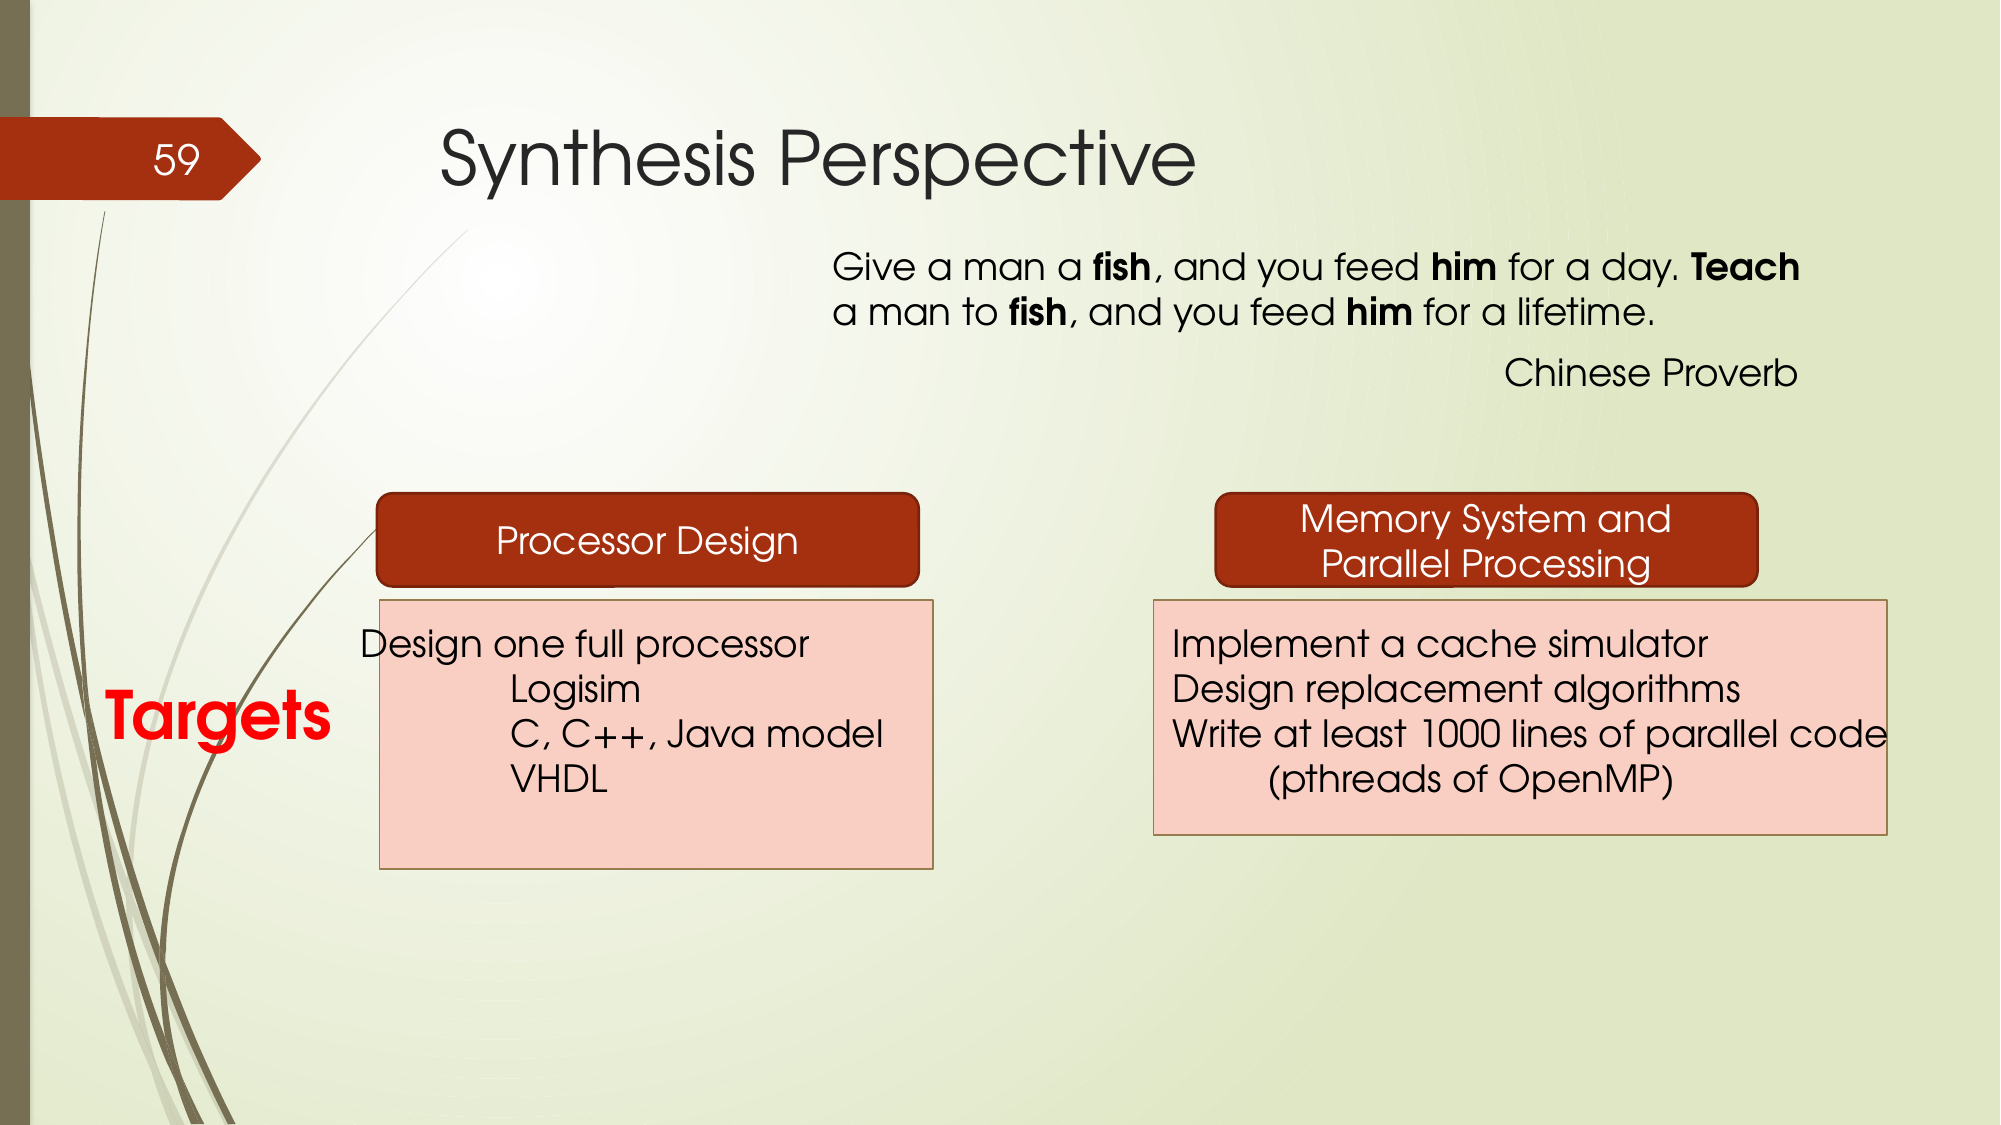

# Synthesis Perspective
59
Give a man a fish, and you feed him for a day. Teach a man to fish, and you feed him for a lifetime.
Chinese Proverb
Processor Design
Memory System and Parallel Processing

Design one full processor
	Logisim
	C, C++, Java model
	VHDL
Implement a cache simulator
Design replacement algorithms
Write at least 1000 lines of parallel code
         (pthreads of OpenMP)
Targets